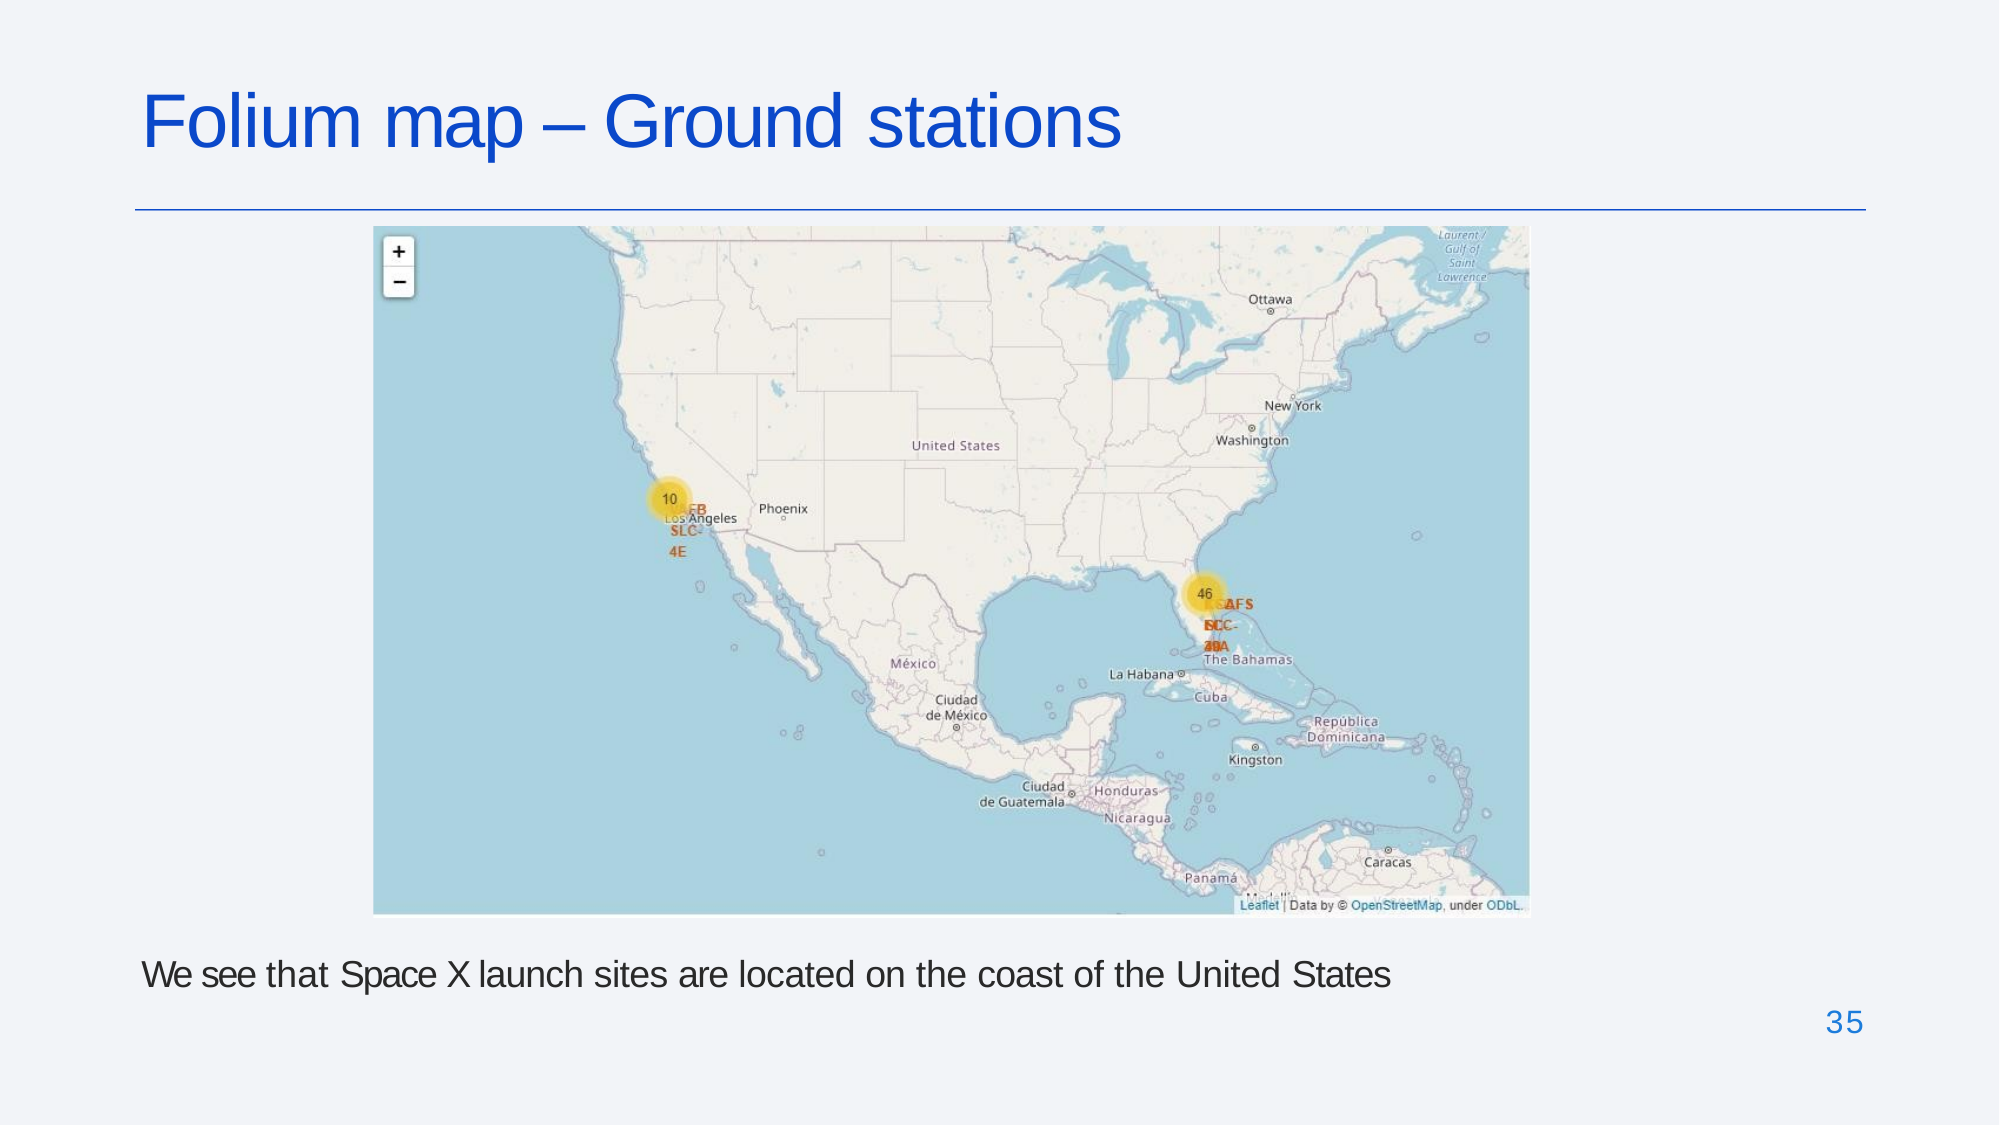

# Folium map – Ground stations

We see that Space X launch sites are located on the coast of the United States
35